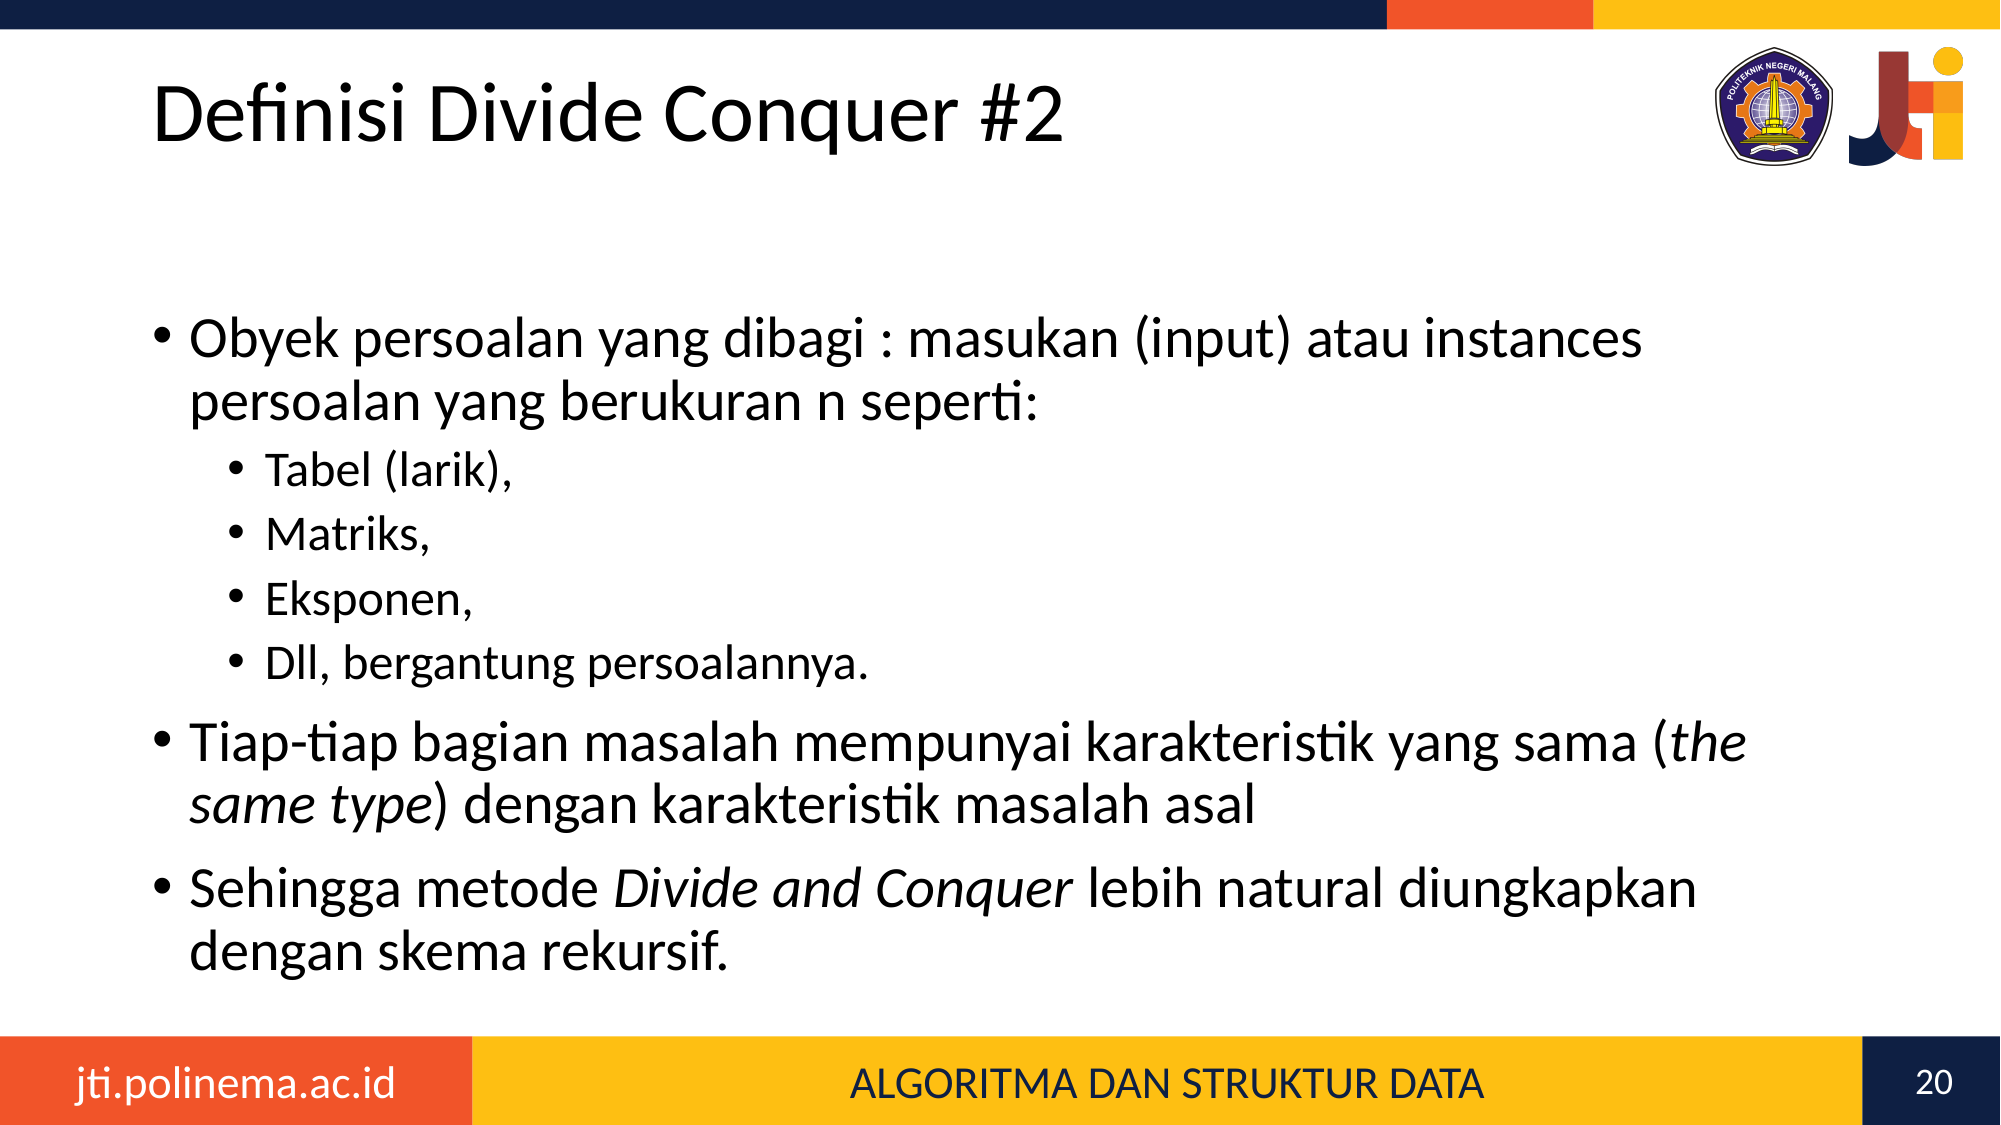

# Definisi Divide Conquer #2
Obyek persoalan yang dibagi : masukan (input) atau instances persoalan yang berukuran n seperti:
Tabel (larik),
Matriks,
Eksponen,
Dll, bergantung persoalannya.
Tiap-tiap bagian masalah mempunyai karakteristik yang sama (the same type) dengan karakteristik masalah asal
Sehingga metode Divide and Conquer lebih natural diungkapkan dengan skema rekursif.
20